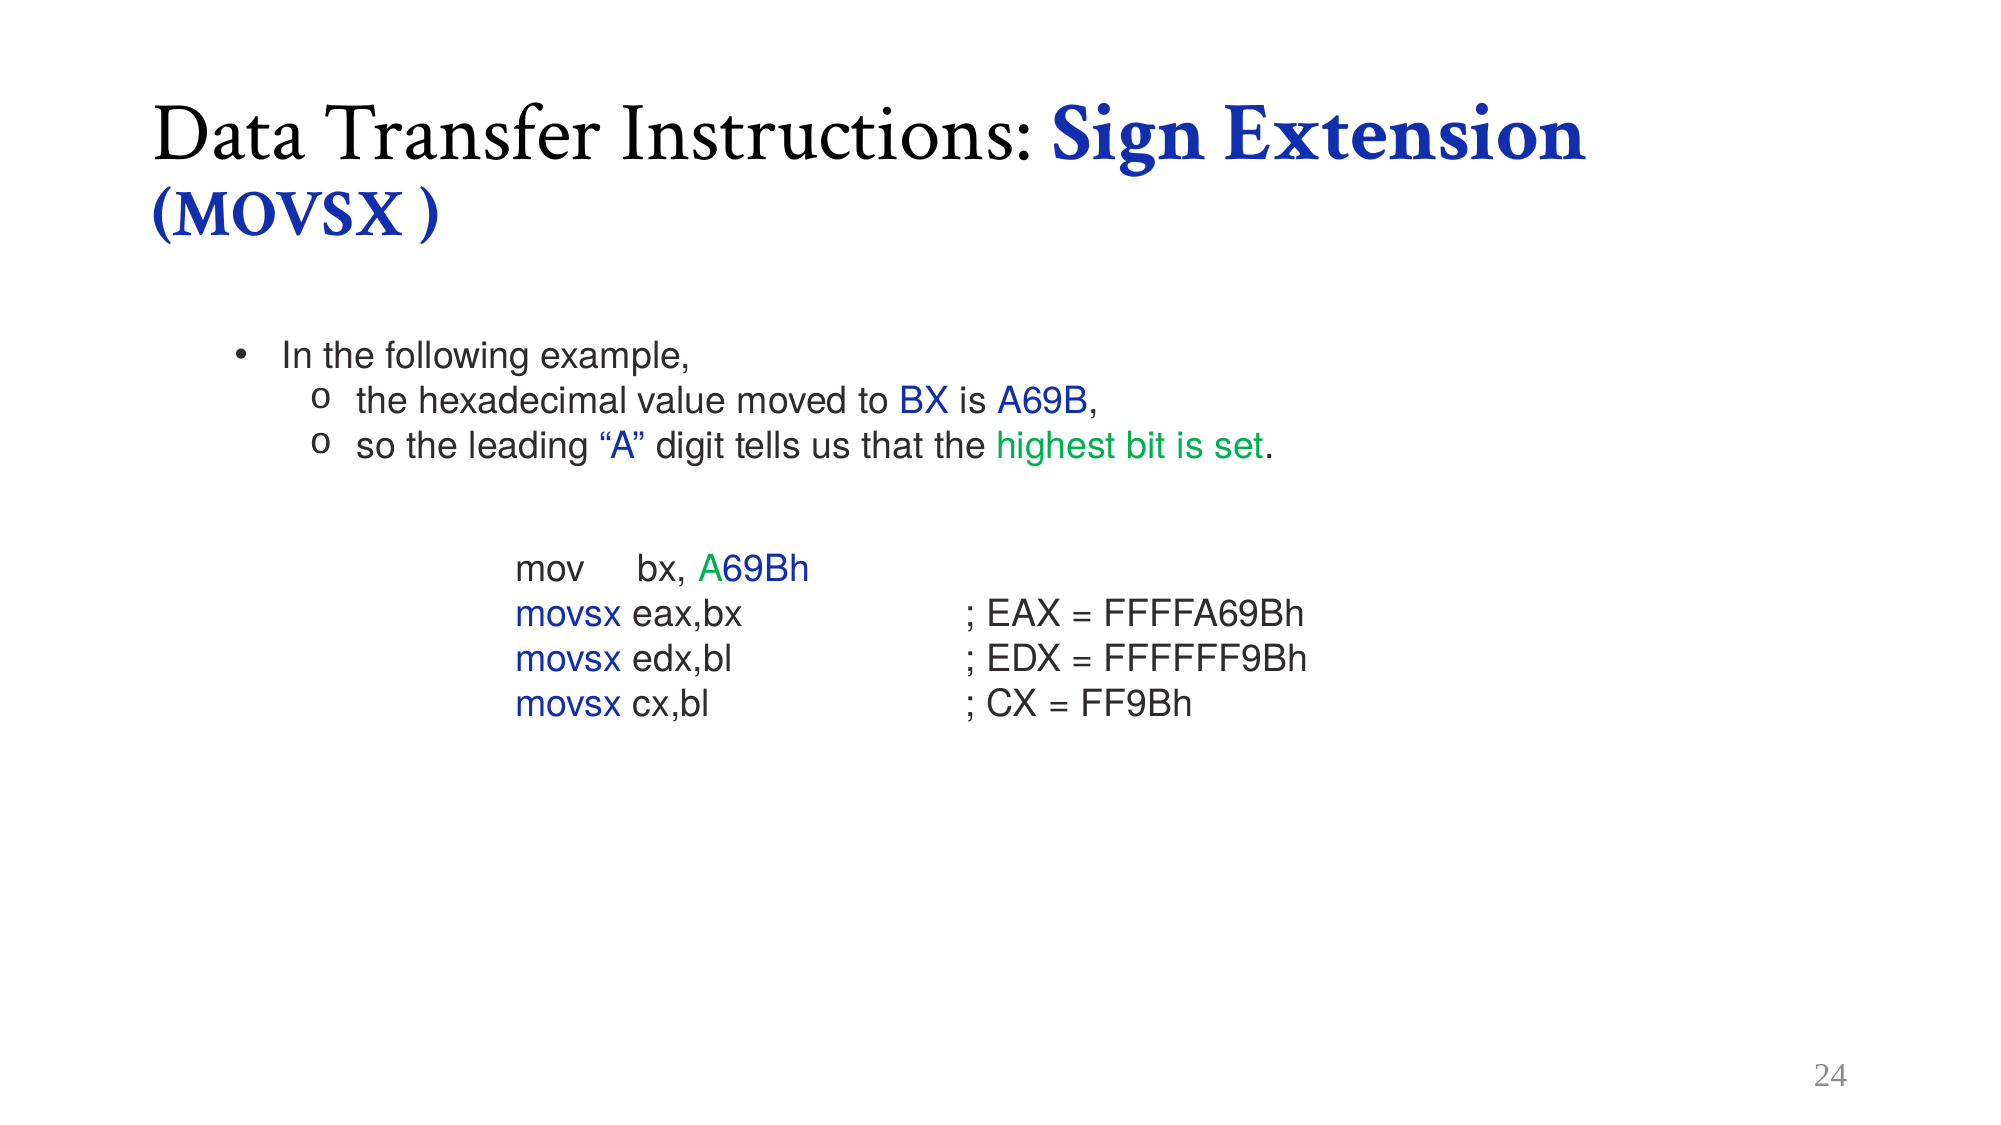

# Data Transfer Instructions: Sign Extension (MOVSX )
In the following example,
the hexadecimal value moved to BX is A69B,
so the leading “A” digit tells us that the highest bit is set.
mov     bx, A69Bh
movsx eax,bx 		; EAX = FFFFA69Bh
movsx edx,bl 		; EDX = FFFFFF9Bh
movsx cx,bl 		; CX = FF9Bh
24